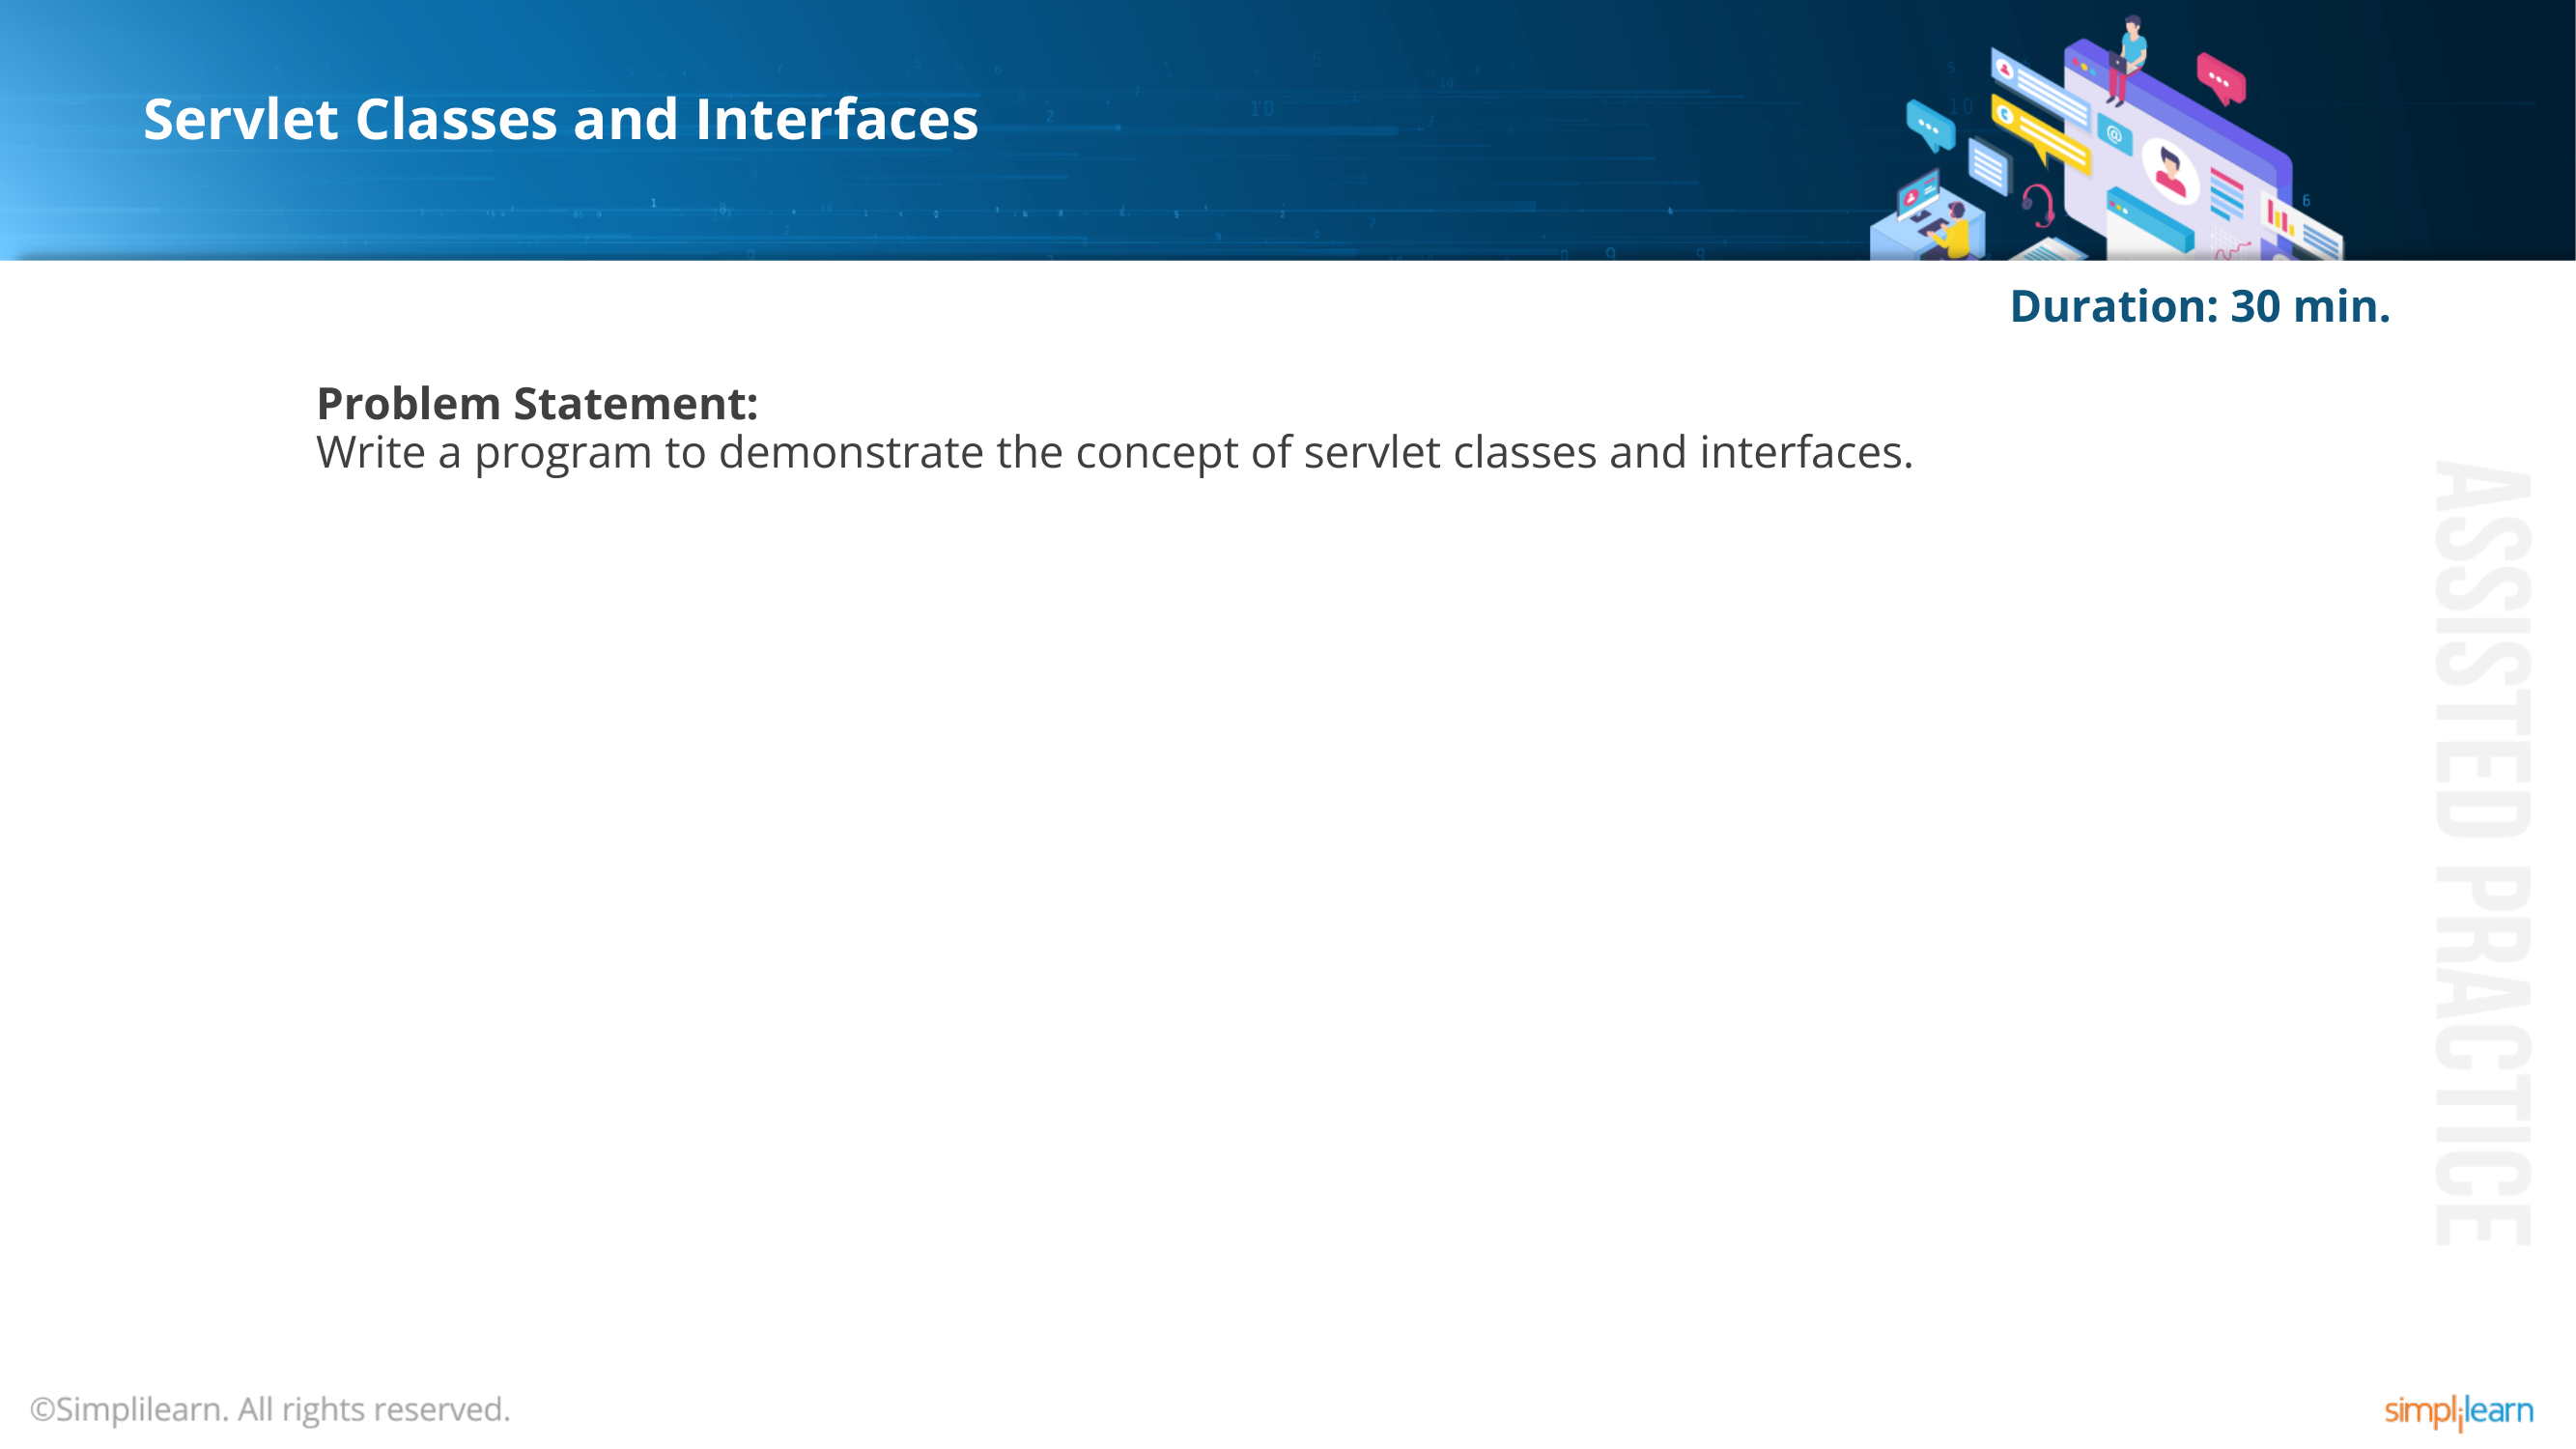

# Servlet Classes and Interfaces
Duration: 30 min.
Problem Statement:
Write a program to demonstrate the concept of servlet classes and interfaces.